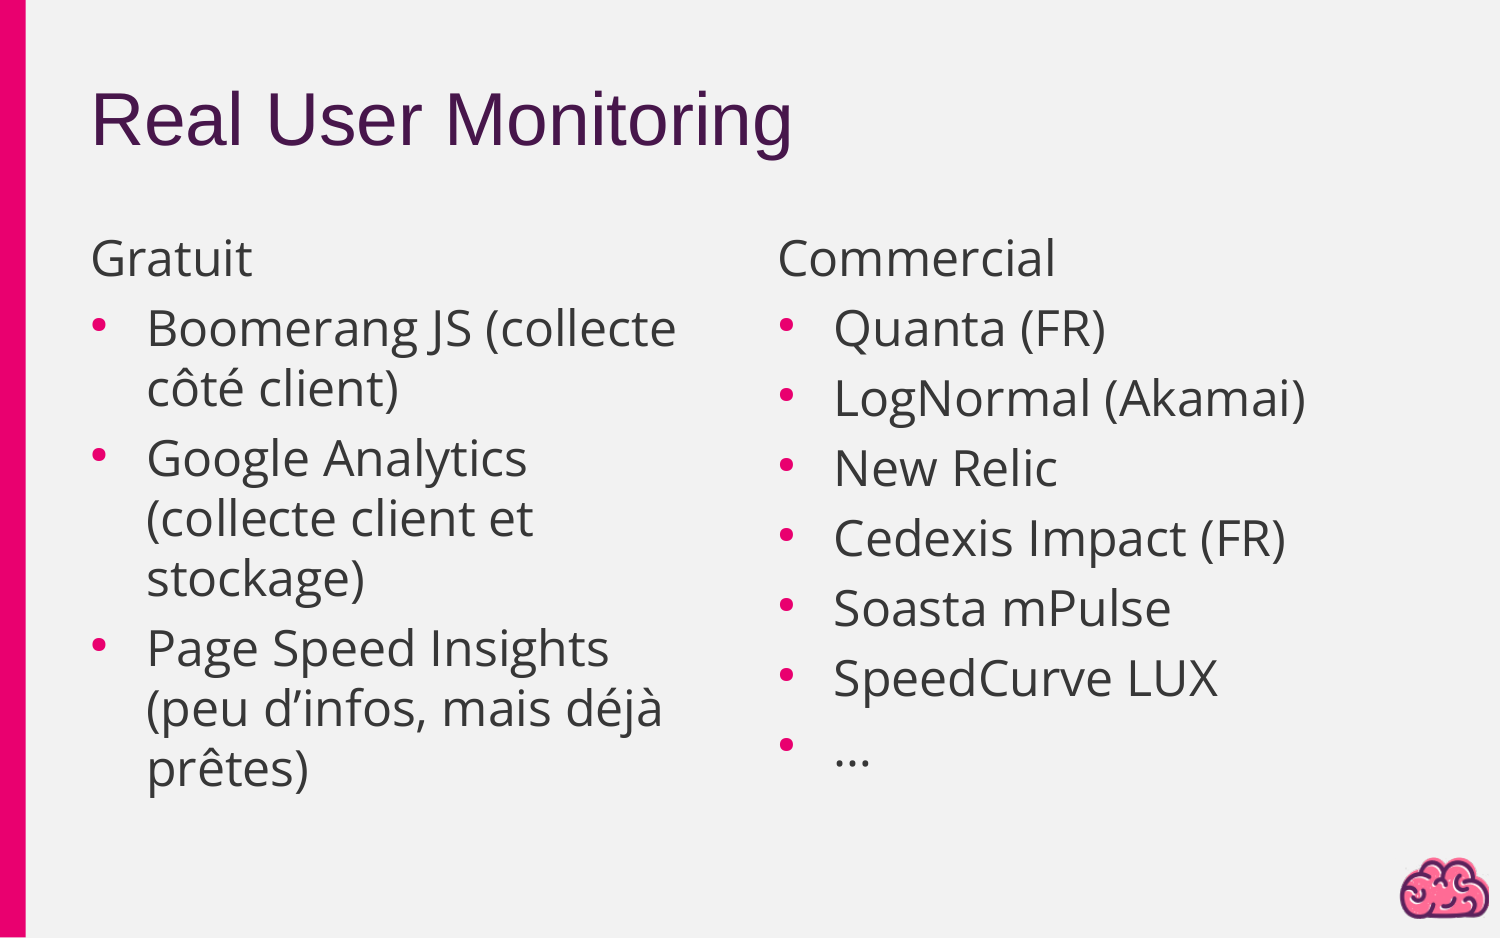

# Real User Monitoring
Gratuit
Boomerang JS (collecte côté client)
Google Analytics (collecte client et stockage)
Page Speed Insights (peu d’infos, mais déjà prêtes)
Commercial
Quanta (FR)
LogNormal (Akamai)
New Relic
Cedexis Impact (FR)
Soasta mPulse
SpeedCurve LUX
…